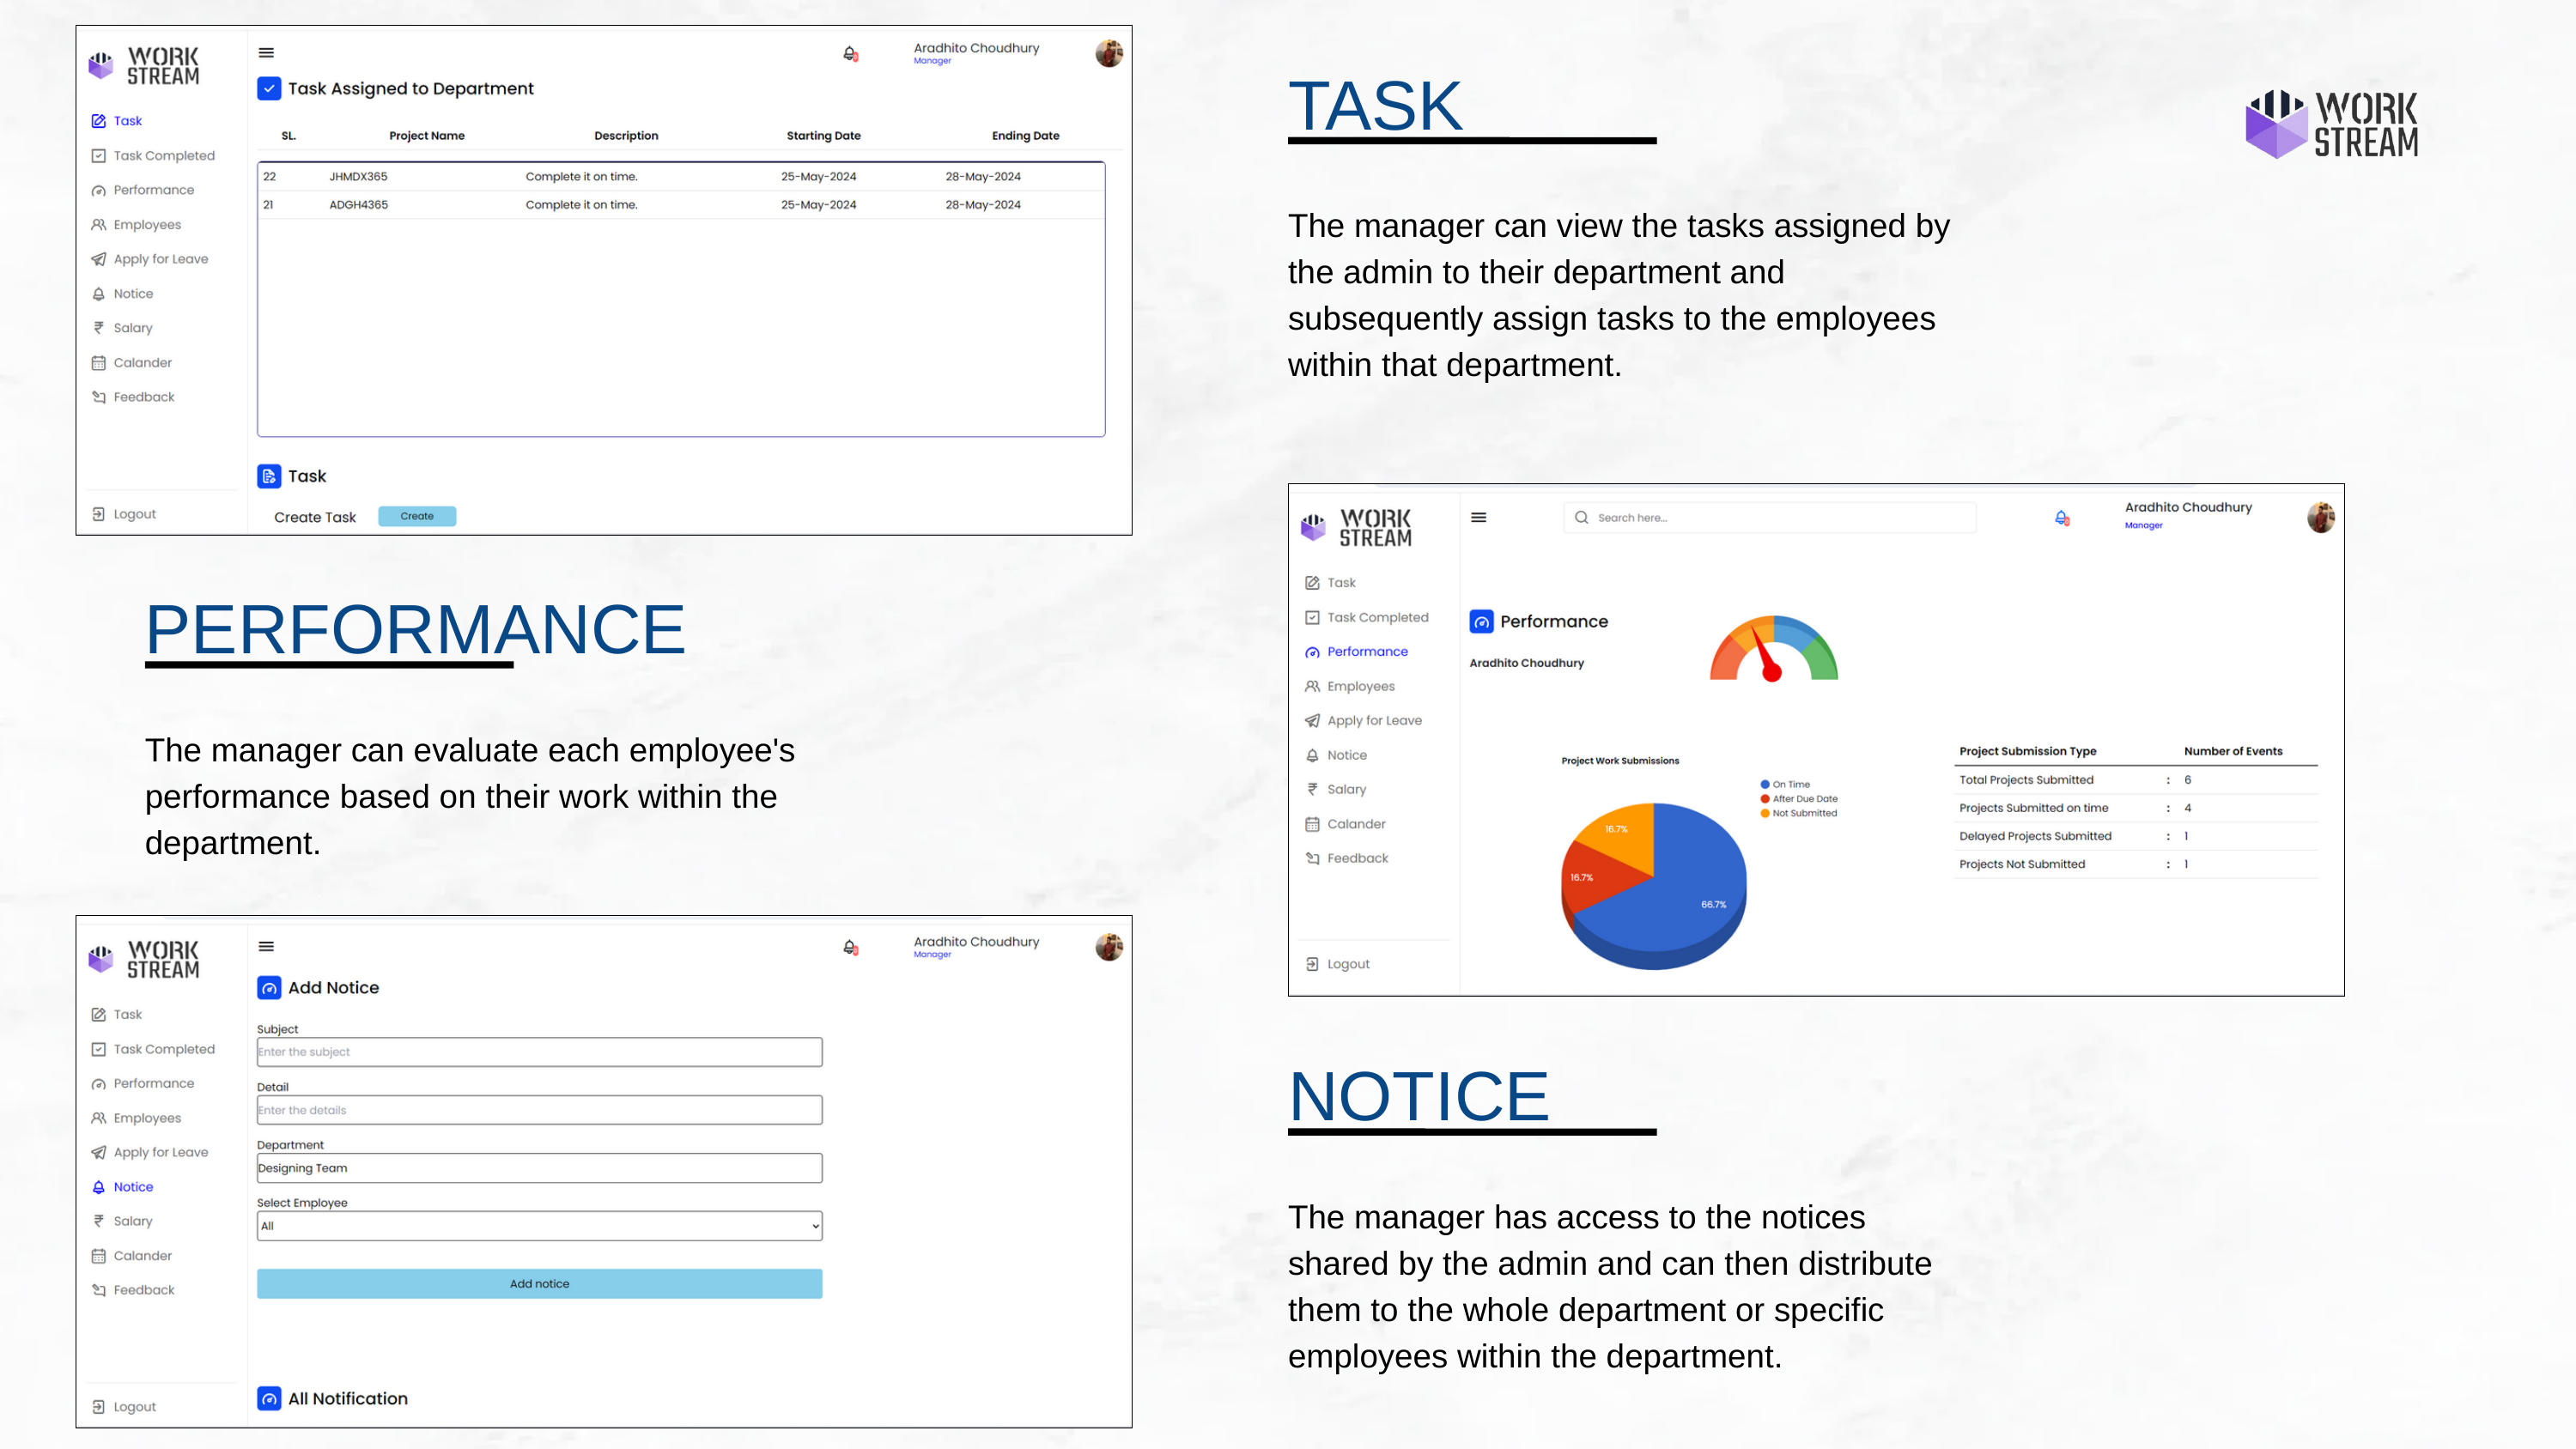

TASK

The manager can view the tasks assigned by the admin to their department and subsequently assign tasks to the employees within that department.

PERFORMANCE

The manager can evaluate each employee's performance based on their work within the department.

NOTICE

The manager has access to the notices shared by the admin and can then distribute them to the whole department or specific employees within the department.